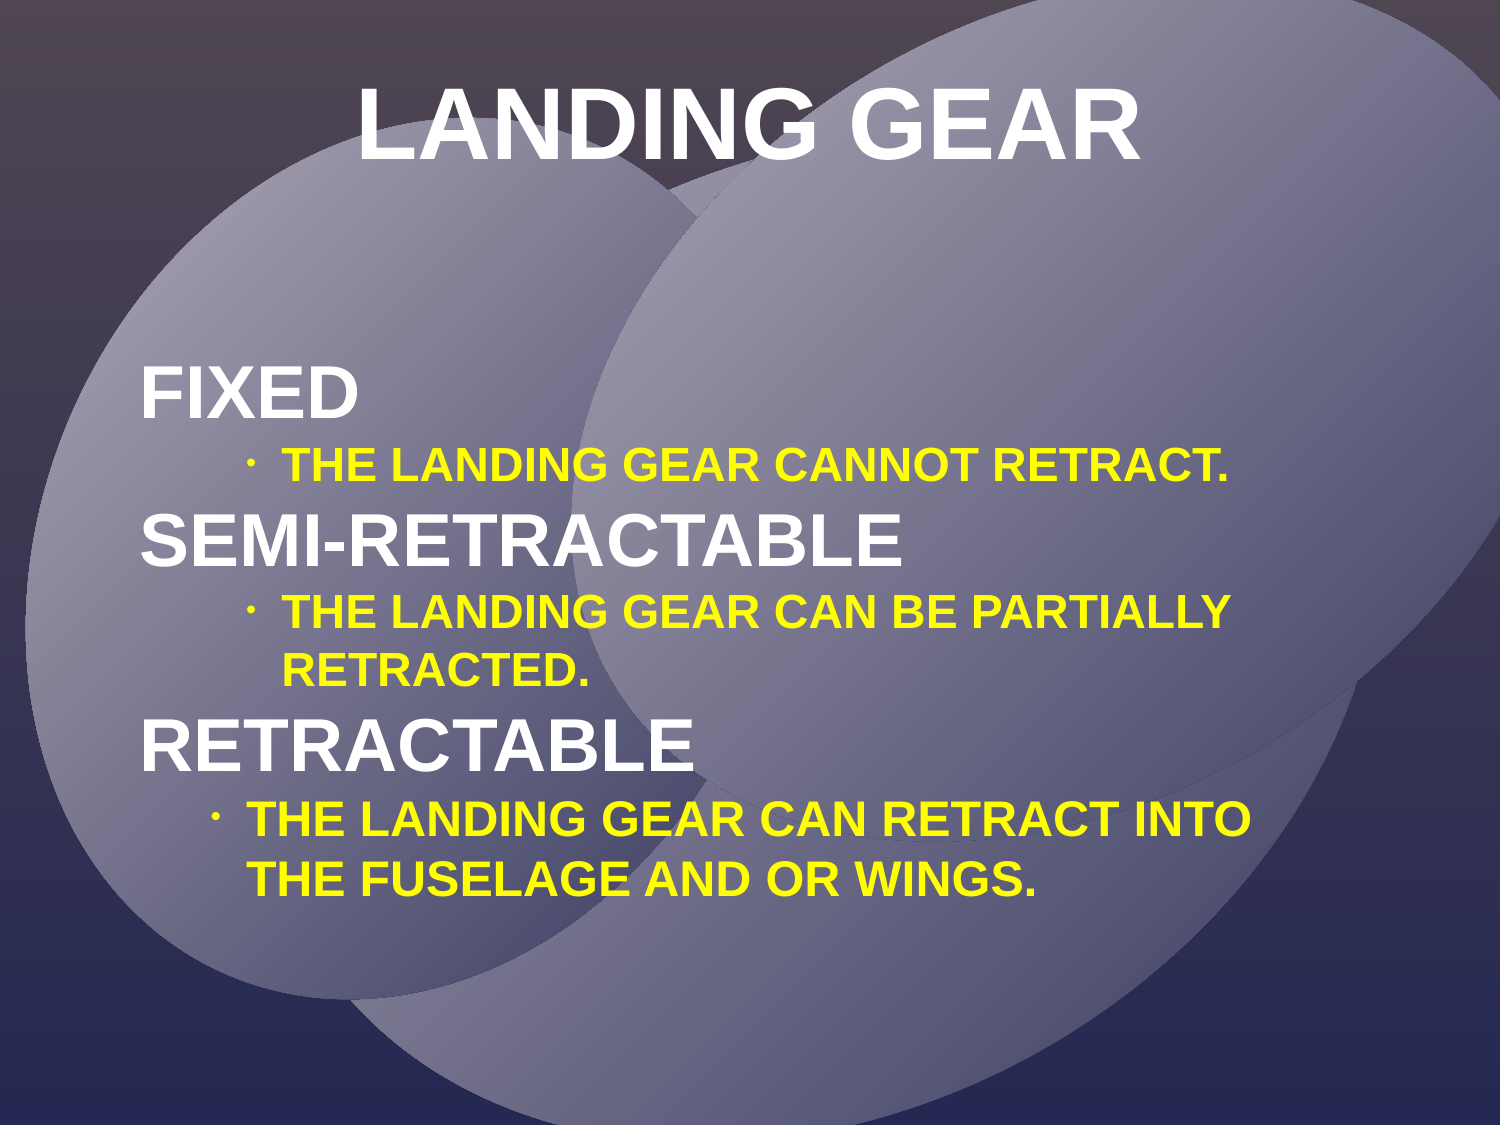

LANDING GEAR
FIXED
THE LANDING GEAR CANNOT RETRACT.
SEMI-RETRACTABLE
THE LANDING GEAR CAN BE PARTIALLY RETRACTED.
RETRACTABLE
THE LANDING GEAR CAN RETRACT INTO THE FUSELAGE AND OR WINGS.